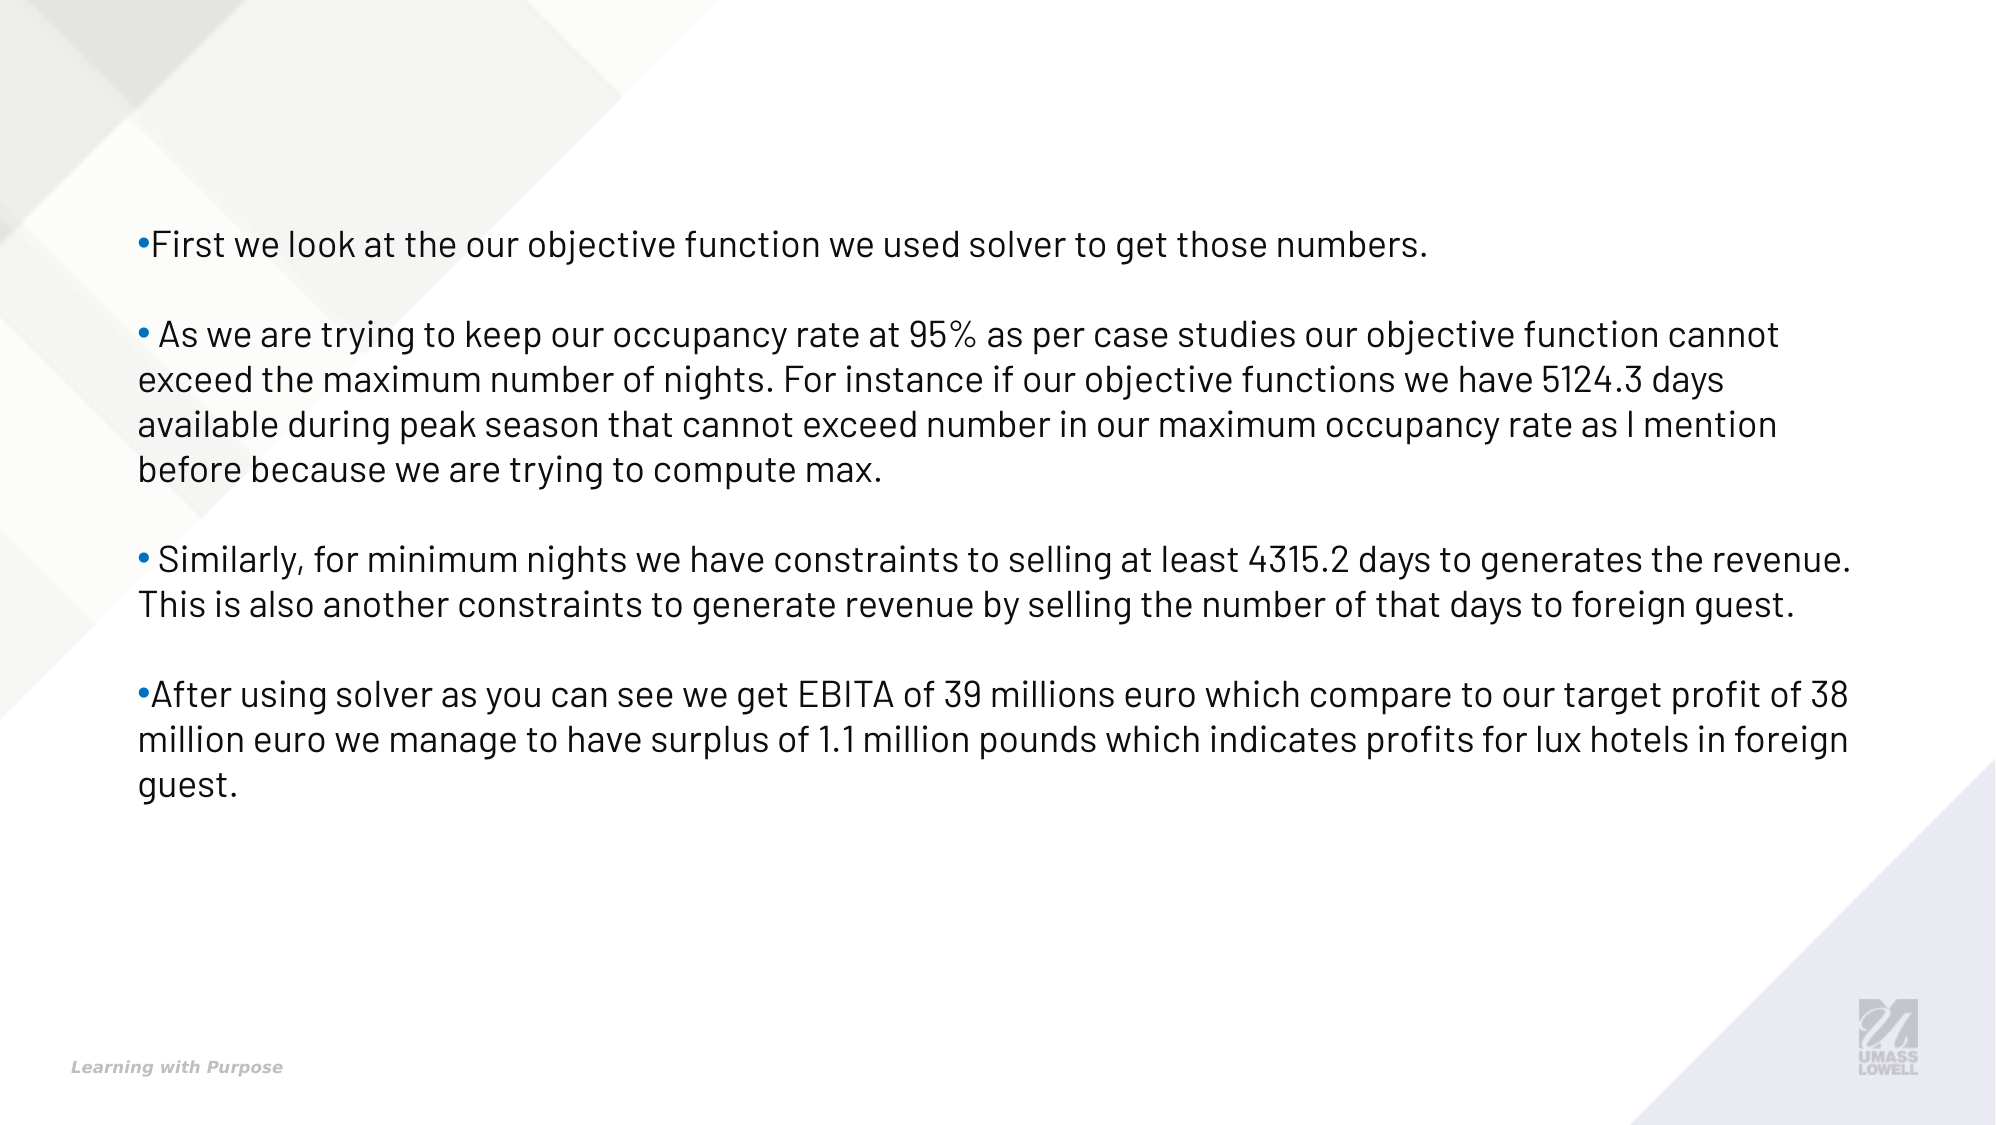

#
First we look at the our objective function we used solver to get those numbers.

 As we are trying to keep our occupancy rate at 95% as per case studies our objective function cannot exceed the maximum number of nights. For instance if our objective functions we have 5124.3 days available during peak season that cannot exceed number in our maximum occupancy rate as I mention before because we are trying to compute max.

 Similarly, for minimum nights we have constraints to selling at least 4315.2 days to generates the revenue. This is also another constraints to generate revenue by selling the number of that days to foreign guest.

After using solver as you can see we get EBITA of 39 millions euro which compare to our target profit of 38 million euro we manage to have surplus of 1.1 million pounds which indicates profits for lux hotels in foreign guest.